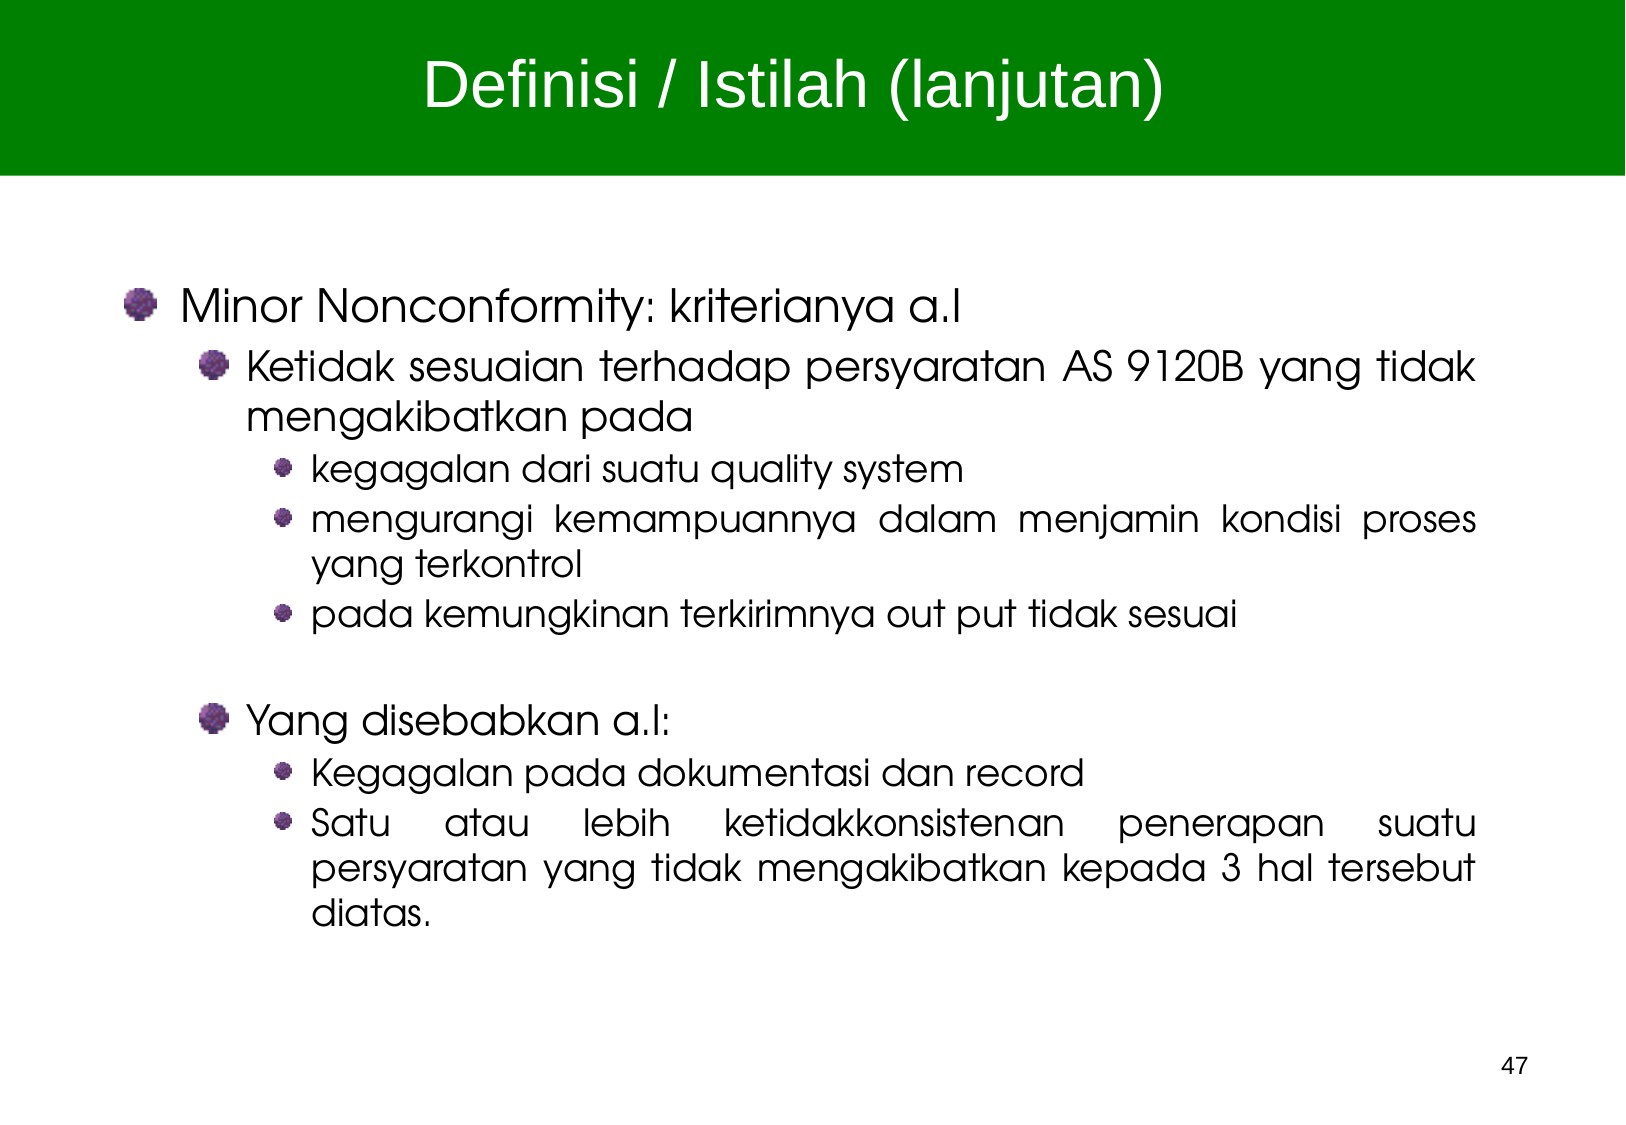

Definisi / Istilah (lanjutan)
Minor Nonconformity: kriterianya a.l
Ketidak sesuaian terhadap persyaratan AS 9120B yang tidak mengakibatkan pada
kegagalan dari suatu quality system
mengurangi kemampuannya dalam menjamin kondisi proses yang terkontrol
pada kemungkinan terkirimnya out put tidak sesuai

Yang disebabkan a.l:
Kegagalan pada dokumentasi dan record
Satu atau lebih ketidakkonsistenan penerapan suatu persyaratan yang tidak mengakibatkan kepada 3 hal tersebut diatas.

47